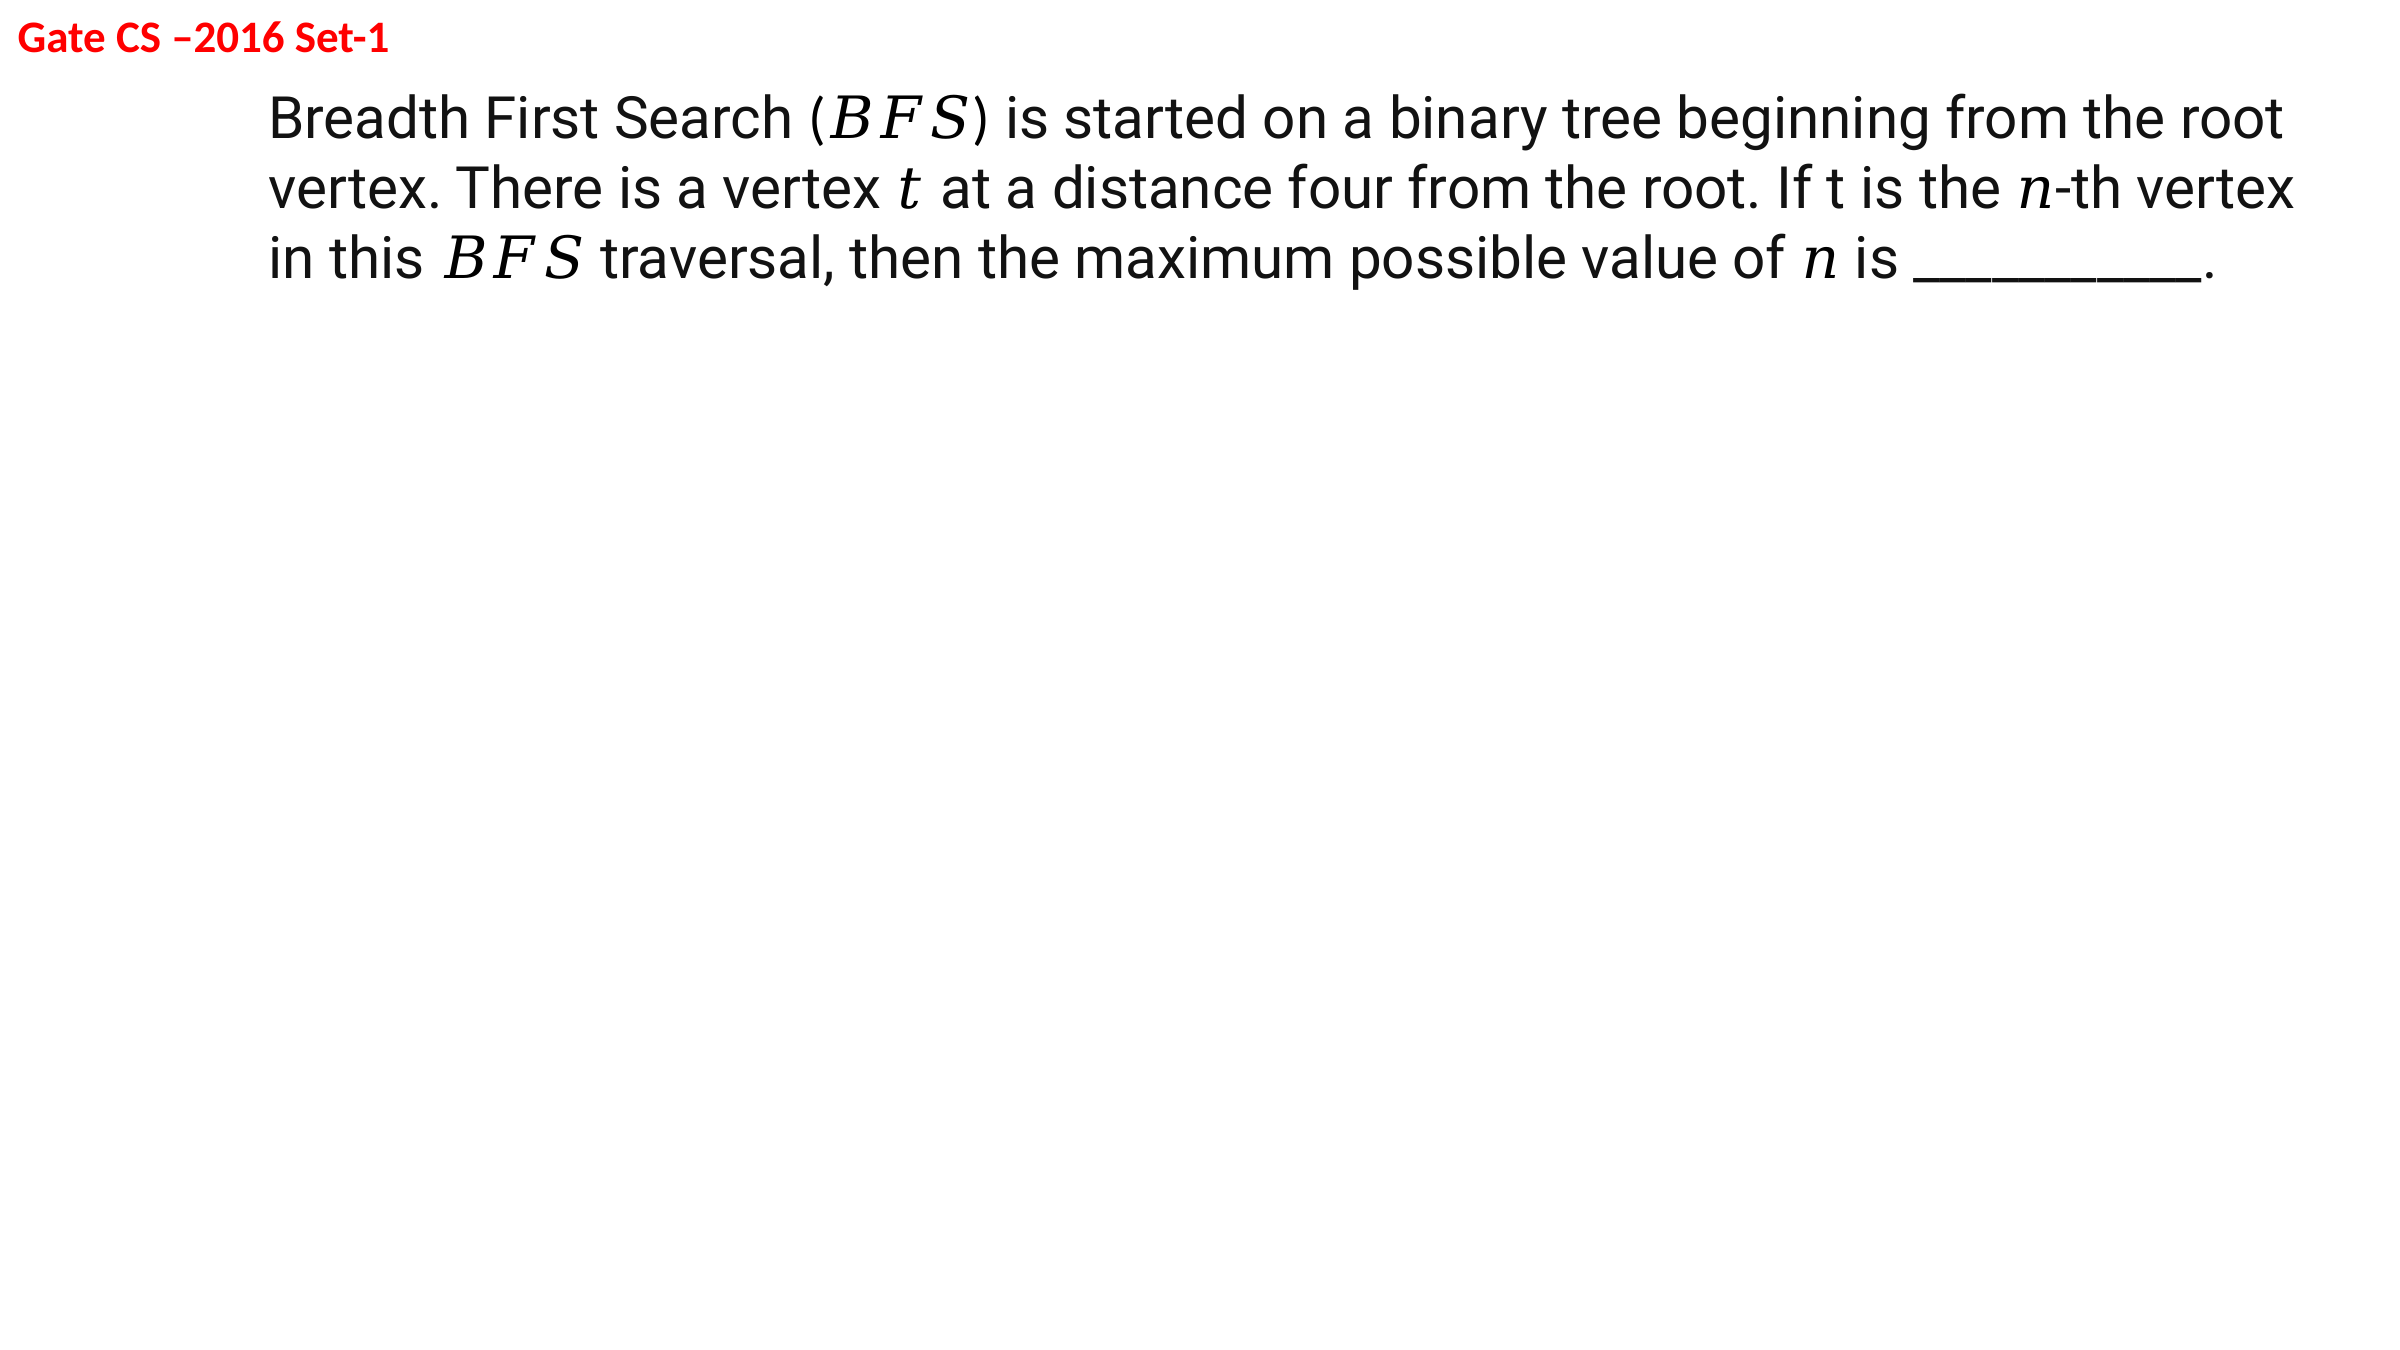

Gate CS –2016 Set-1
Breadth First Search (𝐵𝐹𝑆) is started on a binary tree beginning from the root vertex. There is a vertex 𝑡 at a distance four from the root. If t is the 𝑛-th vertex in this 𝐵𝐹𝑆 traversal, then the maximum possible value of 𝑛 is ___________.